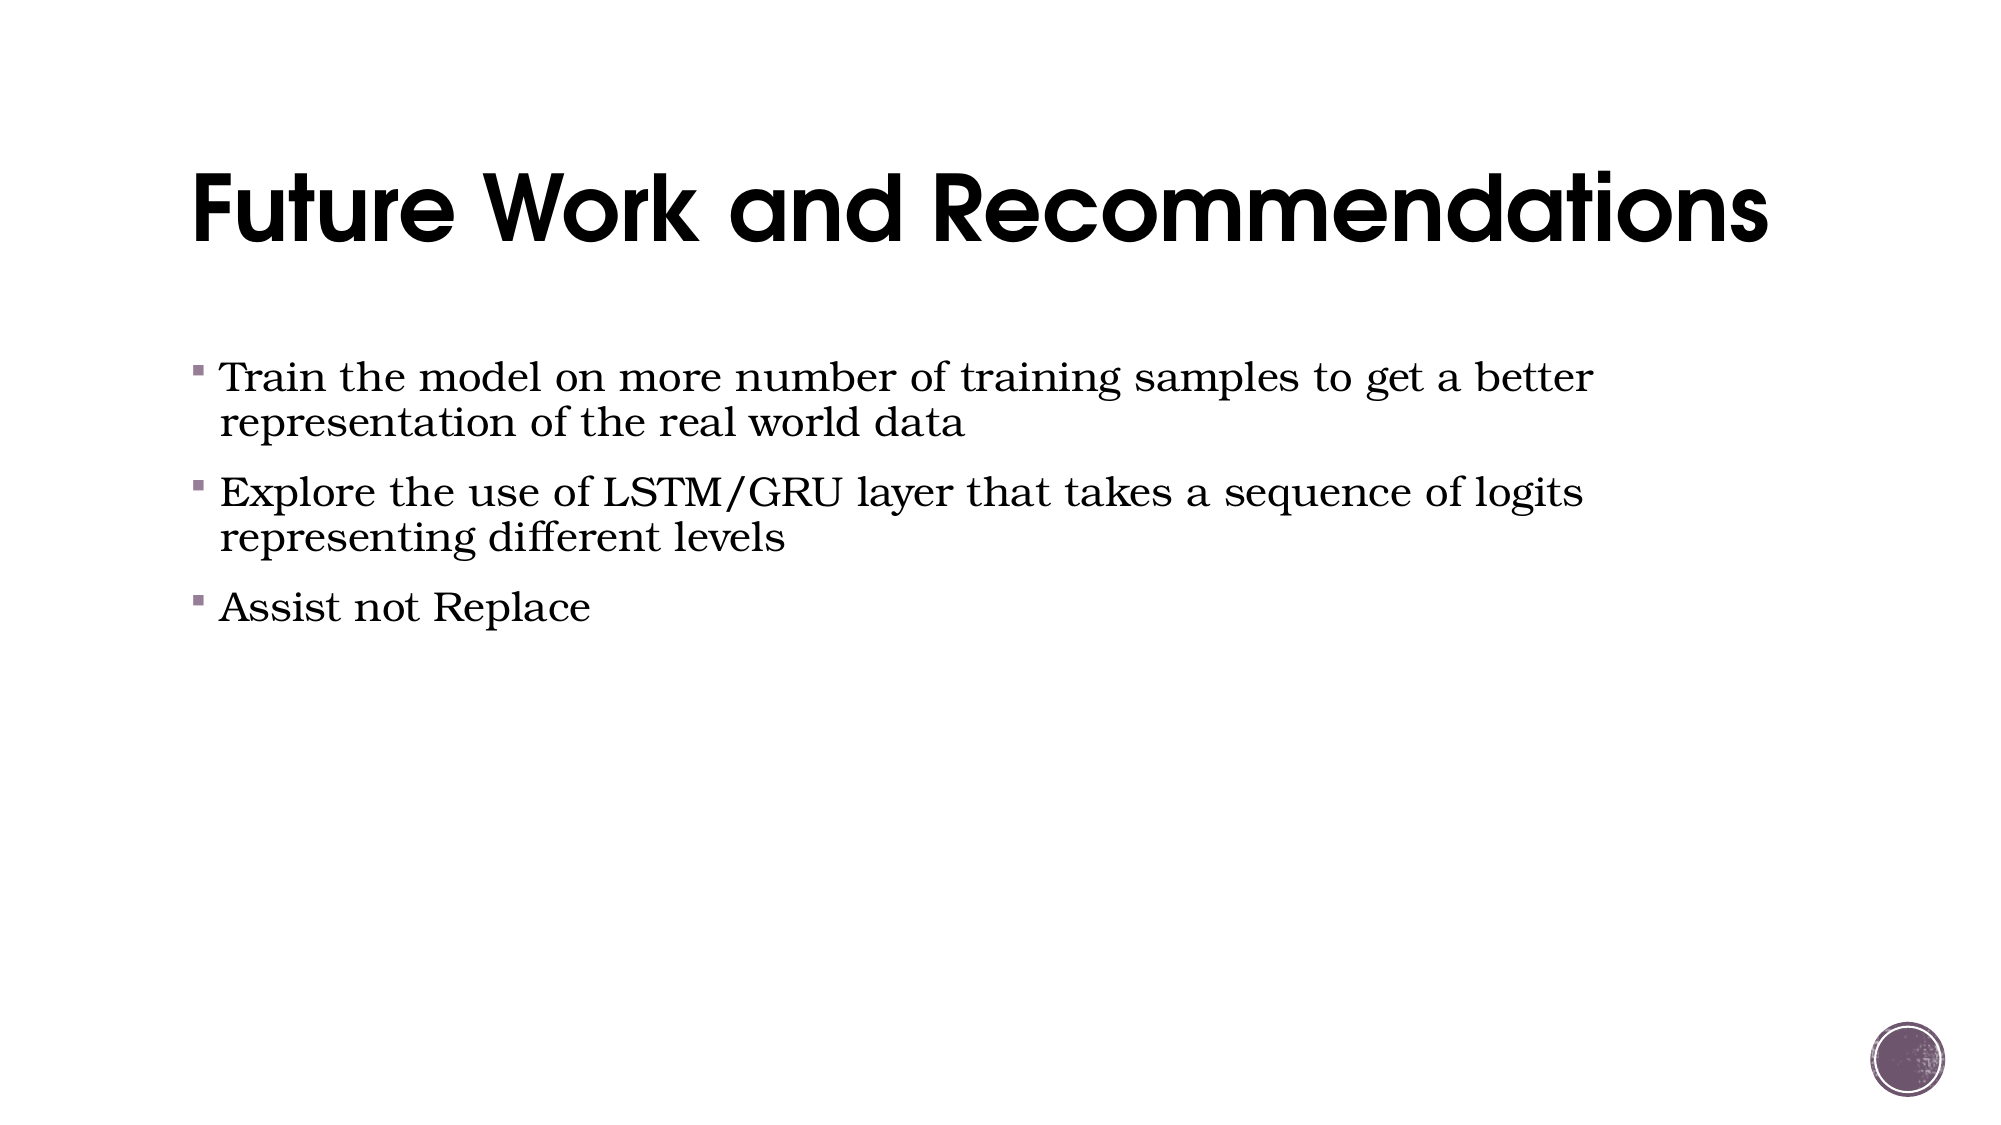

# Future Work and Recommendations
Train the model on more number of training samples to get a better representation of the real world data
Explore the use of LSTM/GRU layer that takes a sequence of logits representing different levels
Assist not Replace